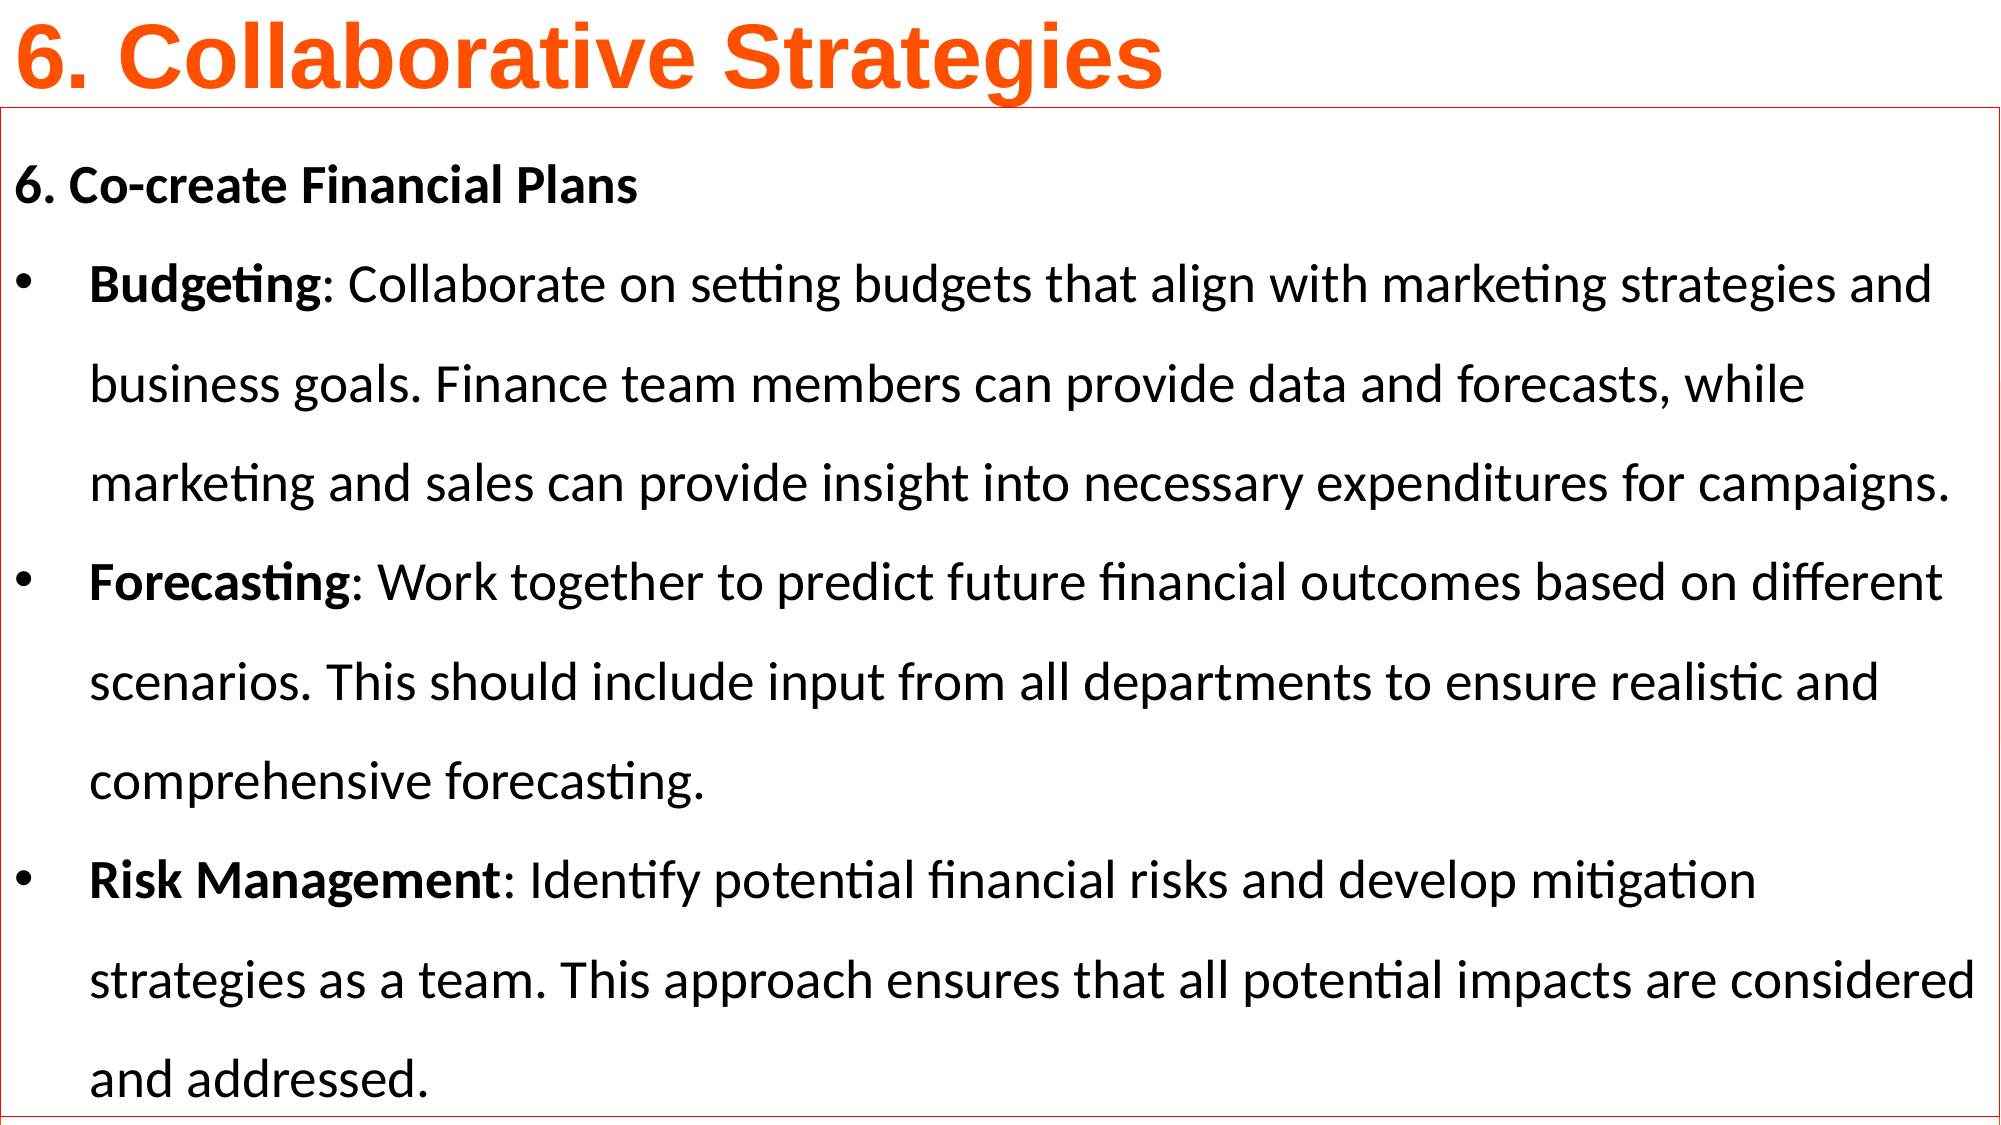

# 6. Collaborative Strategies

6. Co-create Financial Plans
Budgeting: Collaborate on setting budgets that align with marketing strategies and business goals. Finance team members can provide data and forecasts, while marketing and sales can provide insight into necessary expenditures for campaigns.
Forecasting: Work together to predict future financial outcomes based on different scenarios. This should include input from all departments to ensure realistic and comprehensive forecasting.
Risk Management: Identify potential financial risks and develop mitigation strategies as a team. This approach ensures that all potential impacts are considered and addressed.